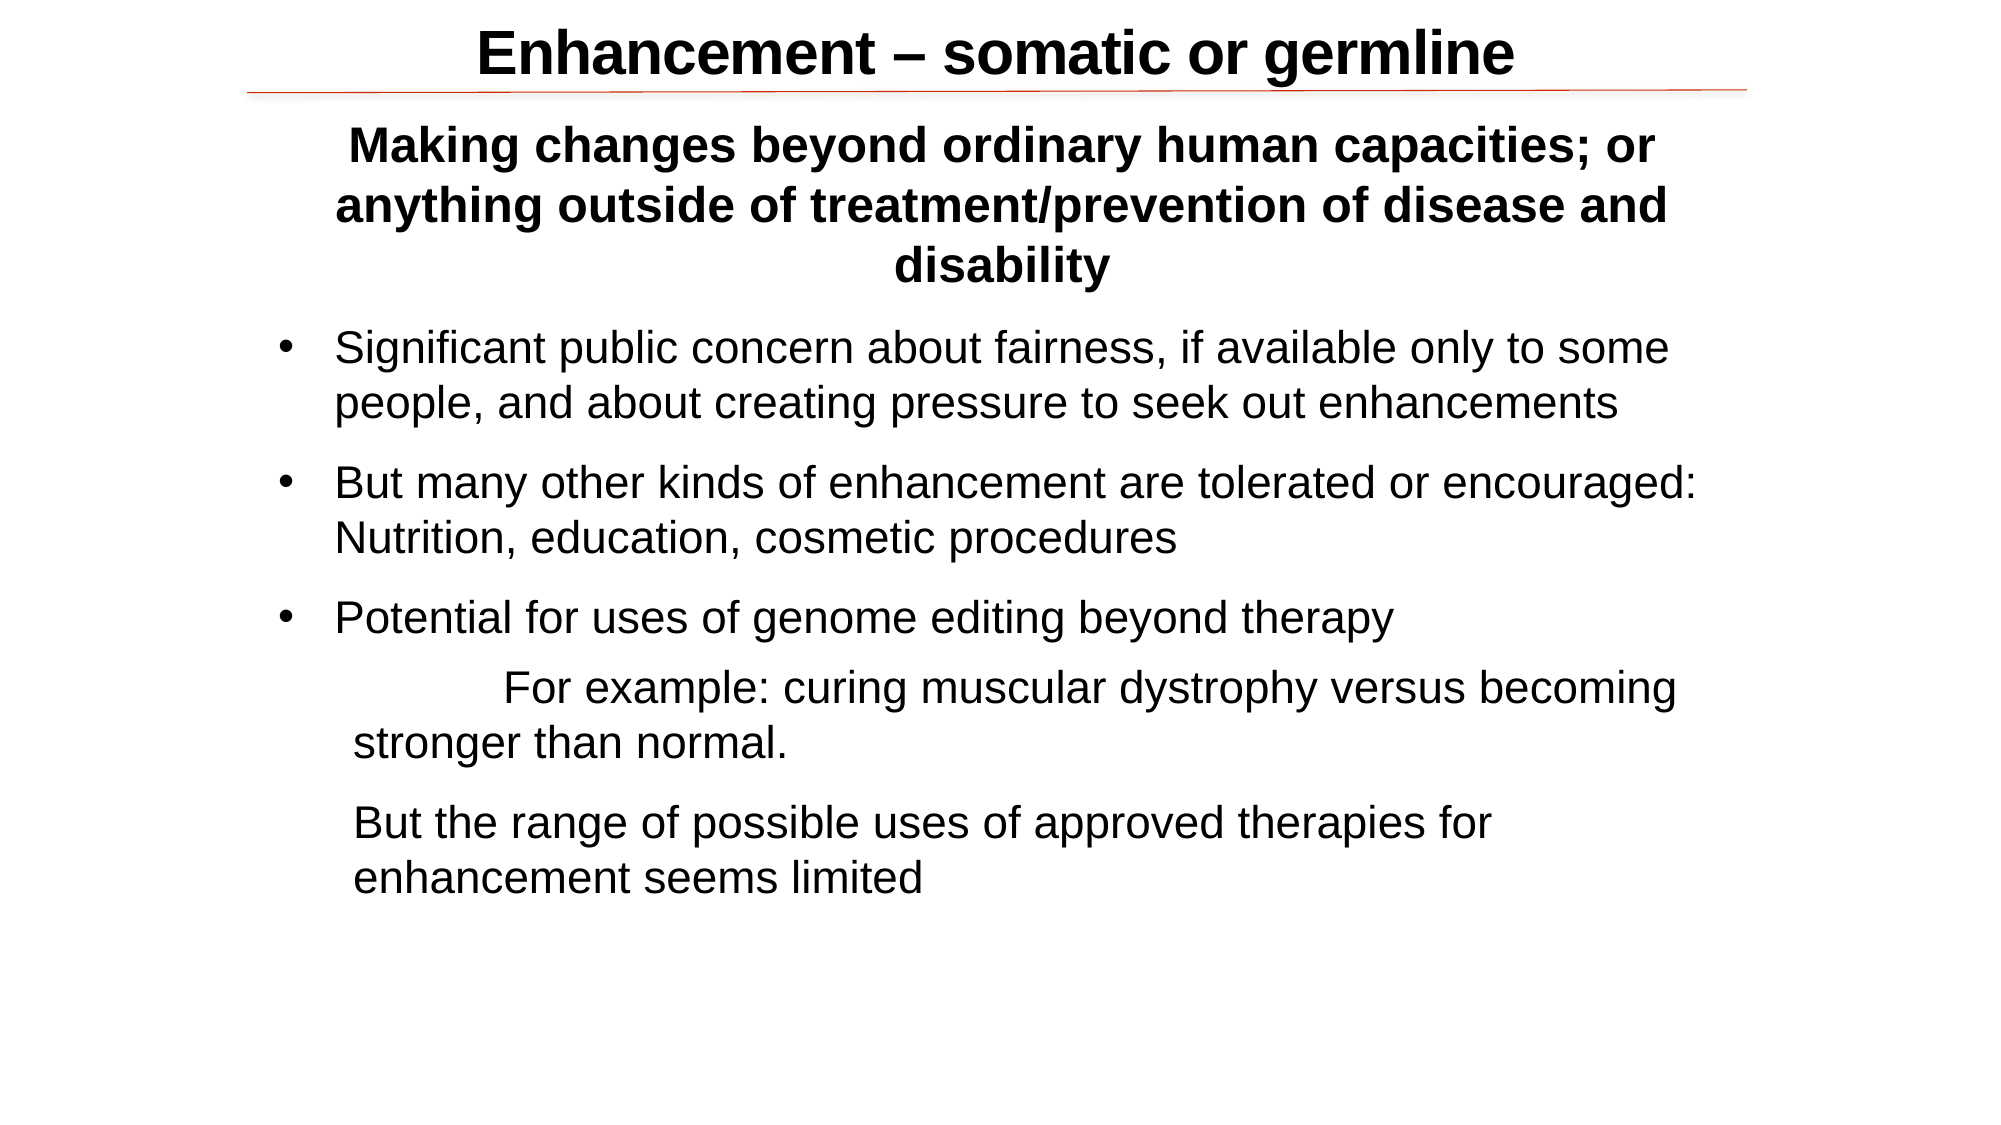

# Enhancement – somatic or germline

Making changes beyond ordinary human capacities; or anything outside of treatment/prevention of disease and disability
Significant public concern about fairness, if available only to some people, and about creating pressure to seek out enhancements
But many other kinds of enhancement are tolerated or encouraged:  Nutrition, education, cosmetic procedures
Potential for uses of genome editing beyond therapy
	For example: curing muscular dystrophy versus becoming 	stronger than normal.
But the range of possible uses of approved therapies for enhancement seems limited